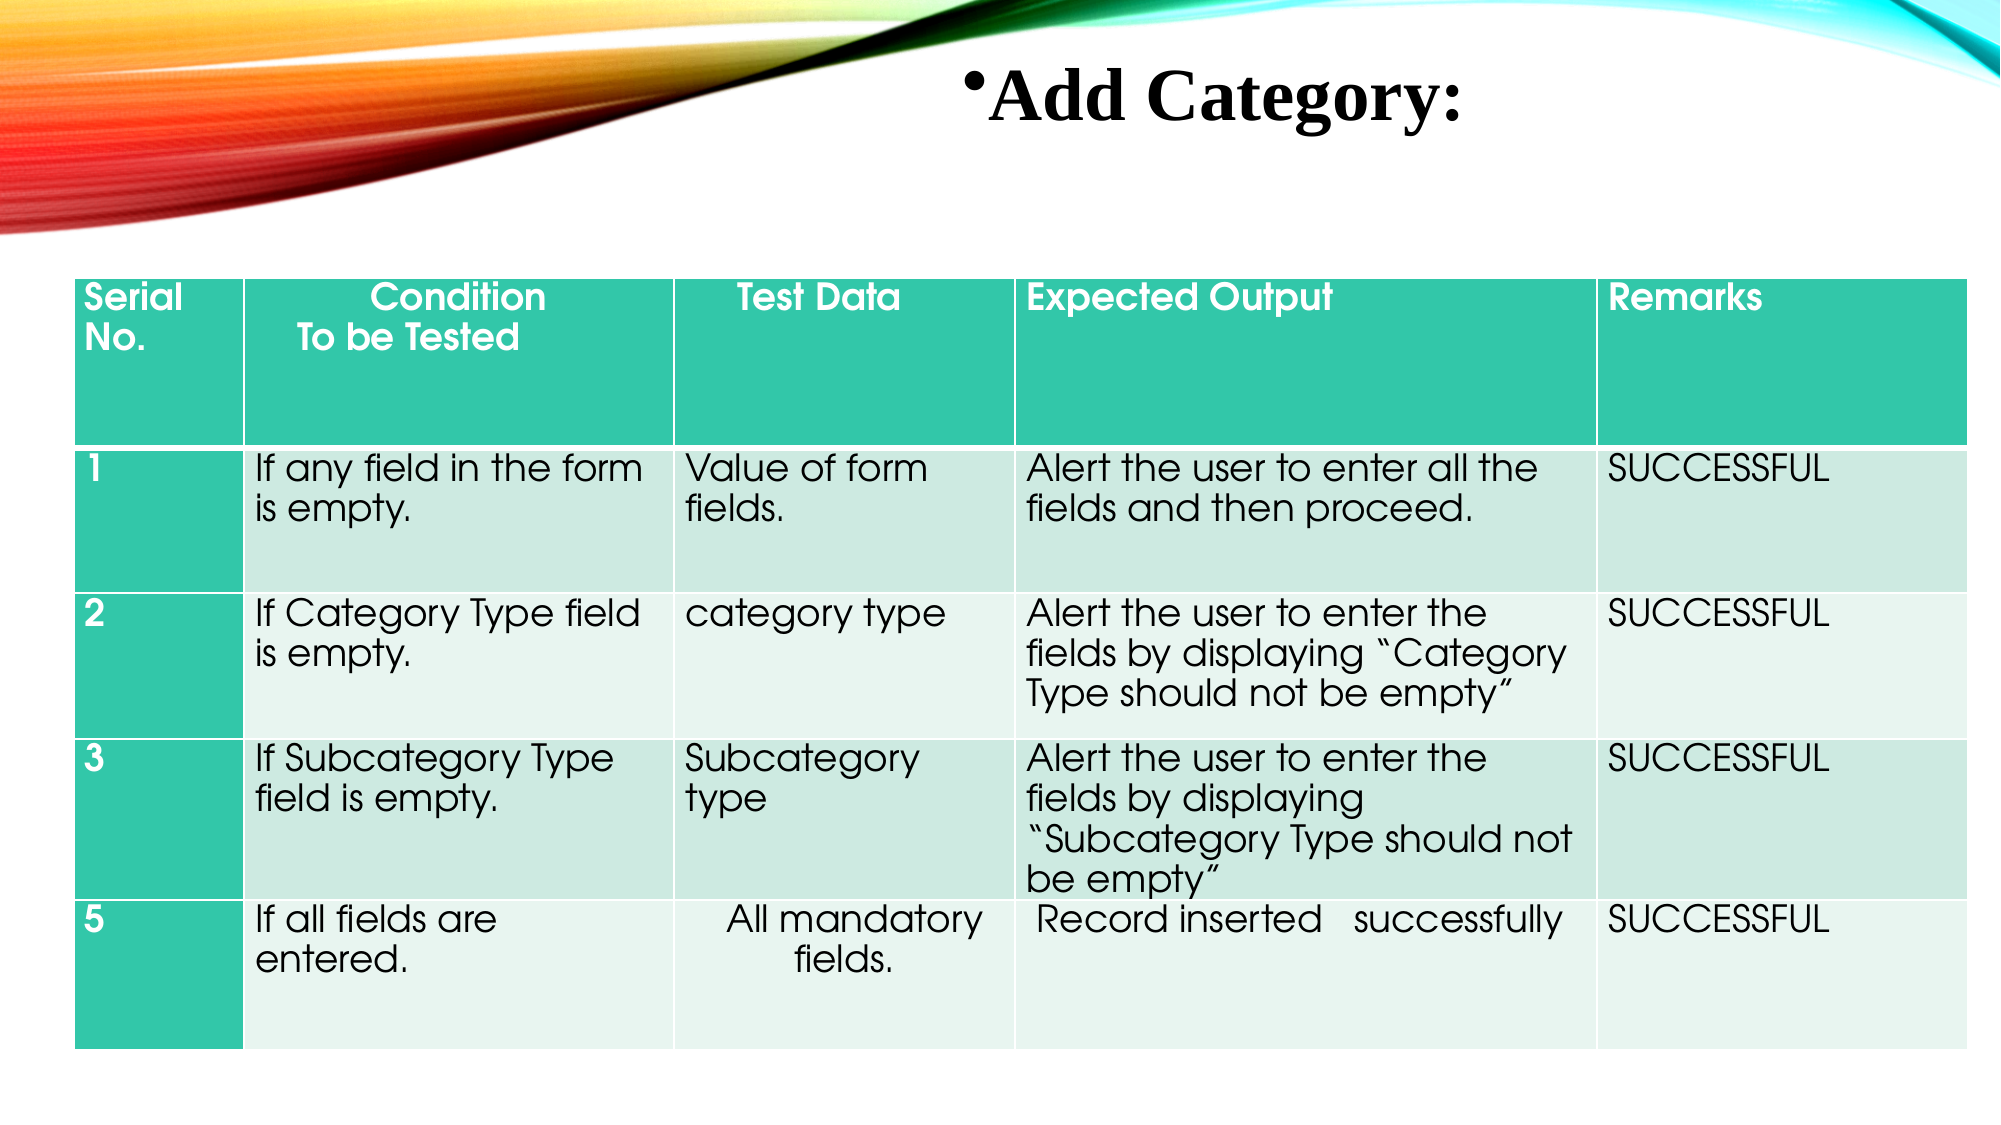

Add Category:
| Serial No. | Condition To be Tested | Test Data | Expected Output | Remarks |
| --- | --- | --- | --- | --- |
| 1 | If any field in the form is empty. | Value of form fields. | Alert the user to enter all the fields and then proceed. | SUCCESSFUL |
| 2 | If Category Type field is empty. | category type | Alert the user to enter the fields by displaying “Category Type should not be empty” | SUCCESSFUL |
| 3 | If Subcategory Type field is empty. | Subcategory type | Alert the user to enter the fields by displaying “Subcategory Type should not be empty” | SUCCESSFUL |
| 5 | If all fields are entered. | All mandatory fields. | Record inserted successfully | SUCCESSFUL |